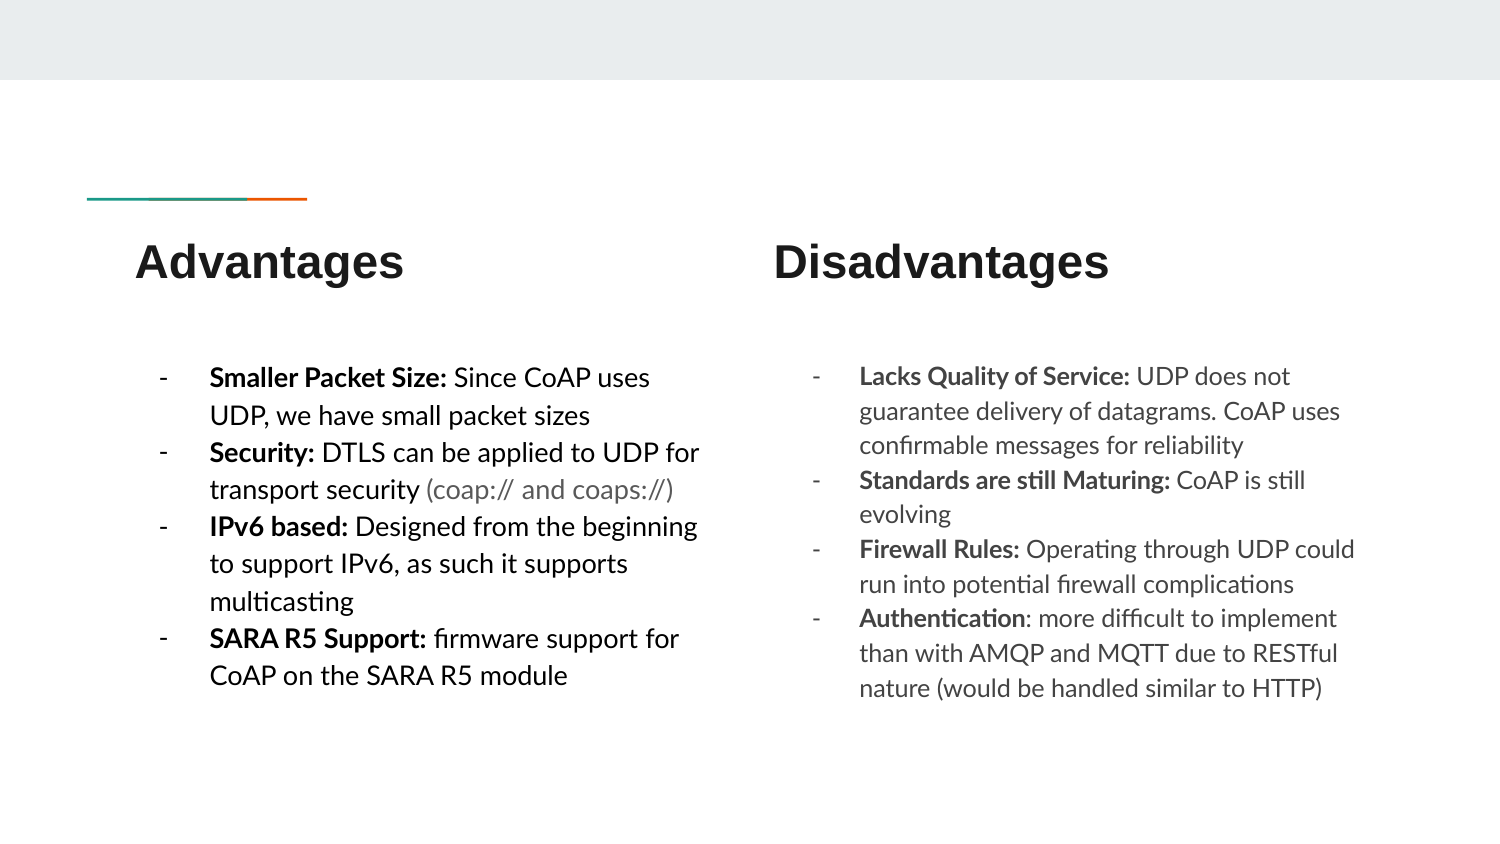

# Advantages
Disadvantages
Smaller Packet Size: Since CoAP uses UDP, we have small packet sizes
Security: DTLS can be applied to UDP for transport security (coap:// and coaps://)
IPv6 based: Designed from the beginning to support IPv6, as such it supports multicasting
SARA R5 Support: firmware support for CoAP on the SARA R5 module
Lacks Quality of Service: UDP does not guarantee delivery of datagrams. CoAP uses confirmable messages for reliability
Standards are still Maturing: CoAP is still evolving
Firewall Rules: Operating through UDP could run into potential firewall complications
Authentication: more difficult to implement than with AMQP and MQTT due to RESTful nature (would be handled similar to HTTP)